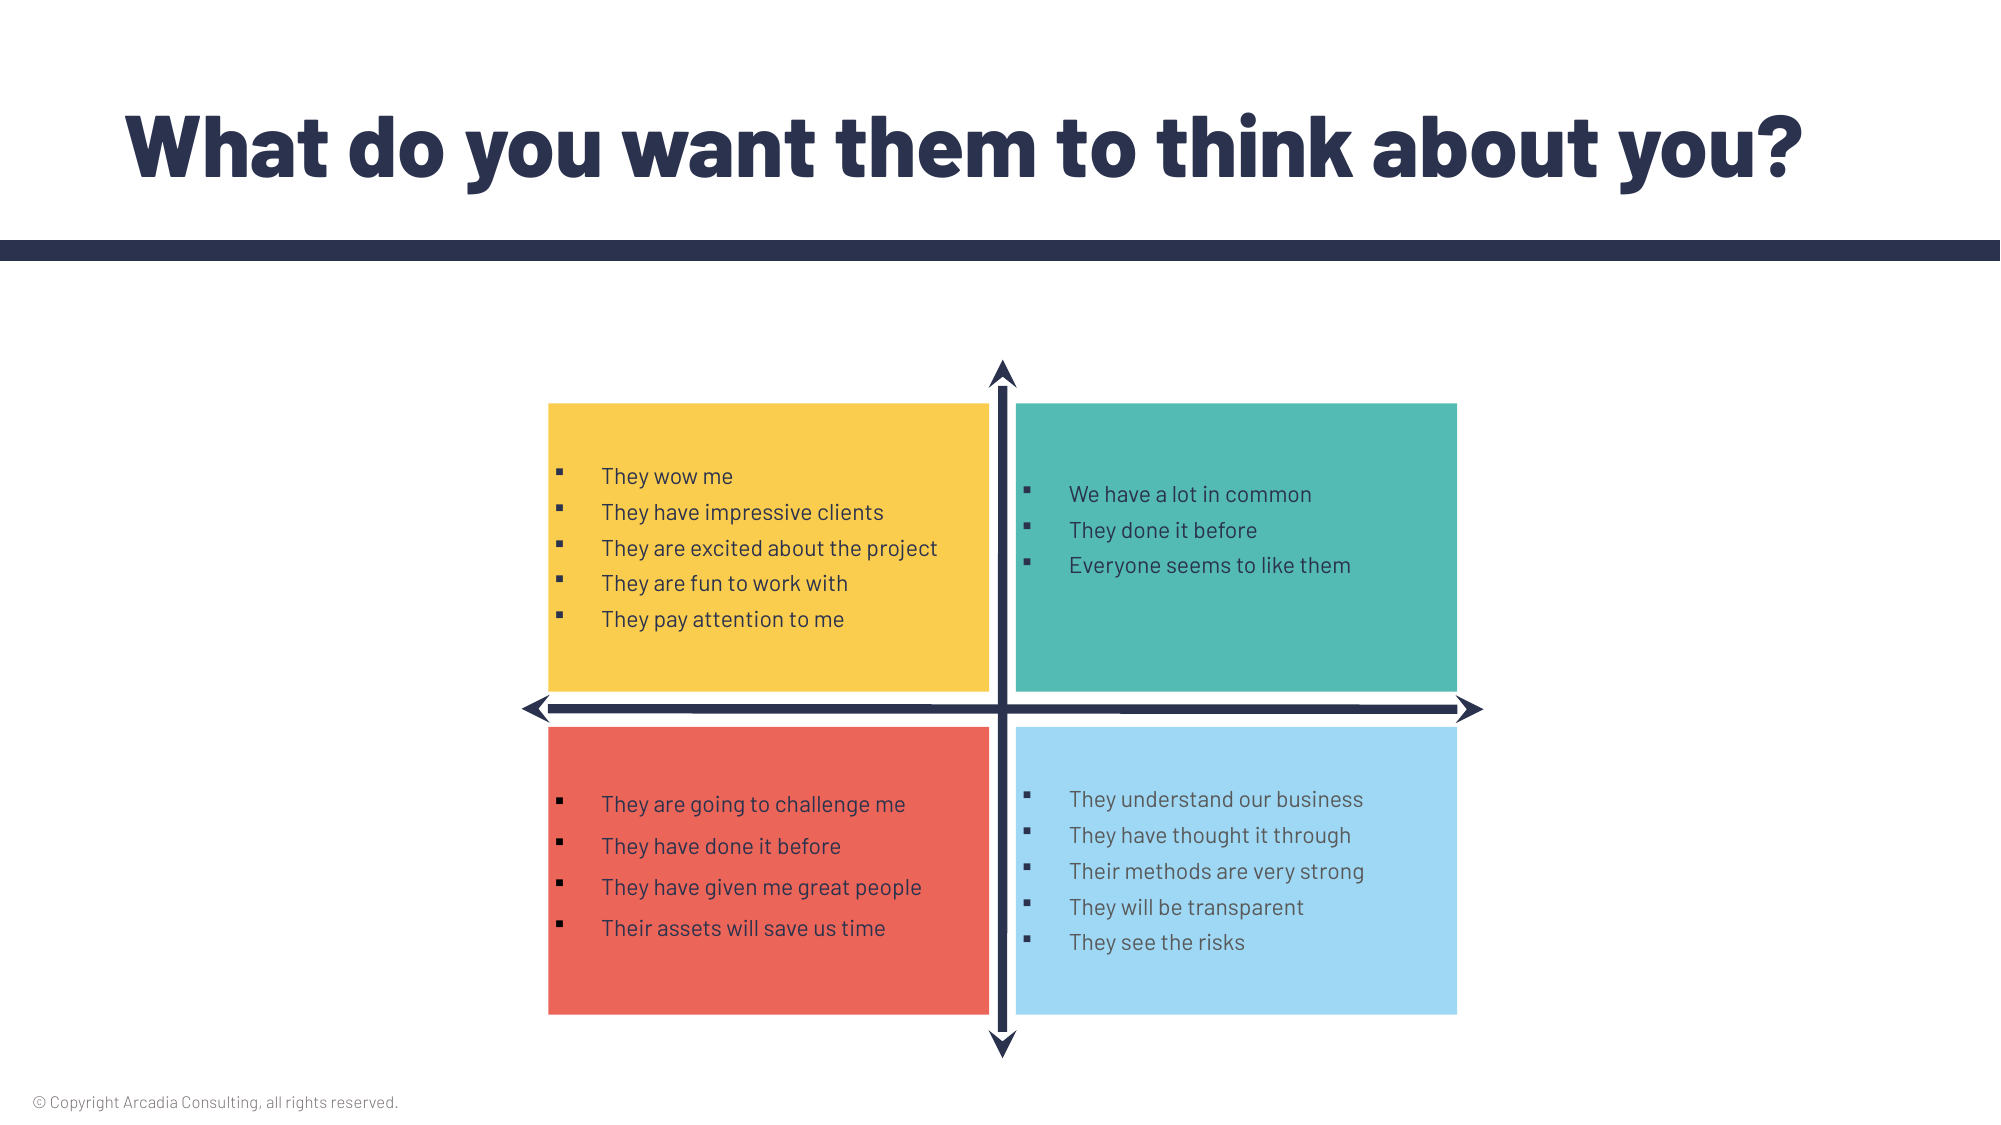

# What do you want them to think about you?

They wow me
They have impressive clients
They are excited about the project
They are fun to work with
They pay attention to me
We have a lot in common
They done it before
Everyone seems to like them

They are going to challenge me
They have done it before
They have given me great people
Their assets will save us time

They understand our business
They have thought it through
Their methods are very strong
They will be transparent
They see the risks